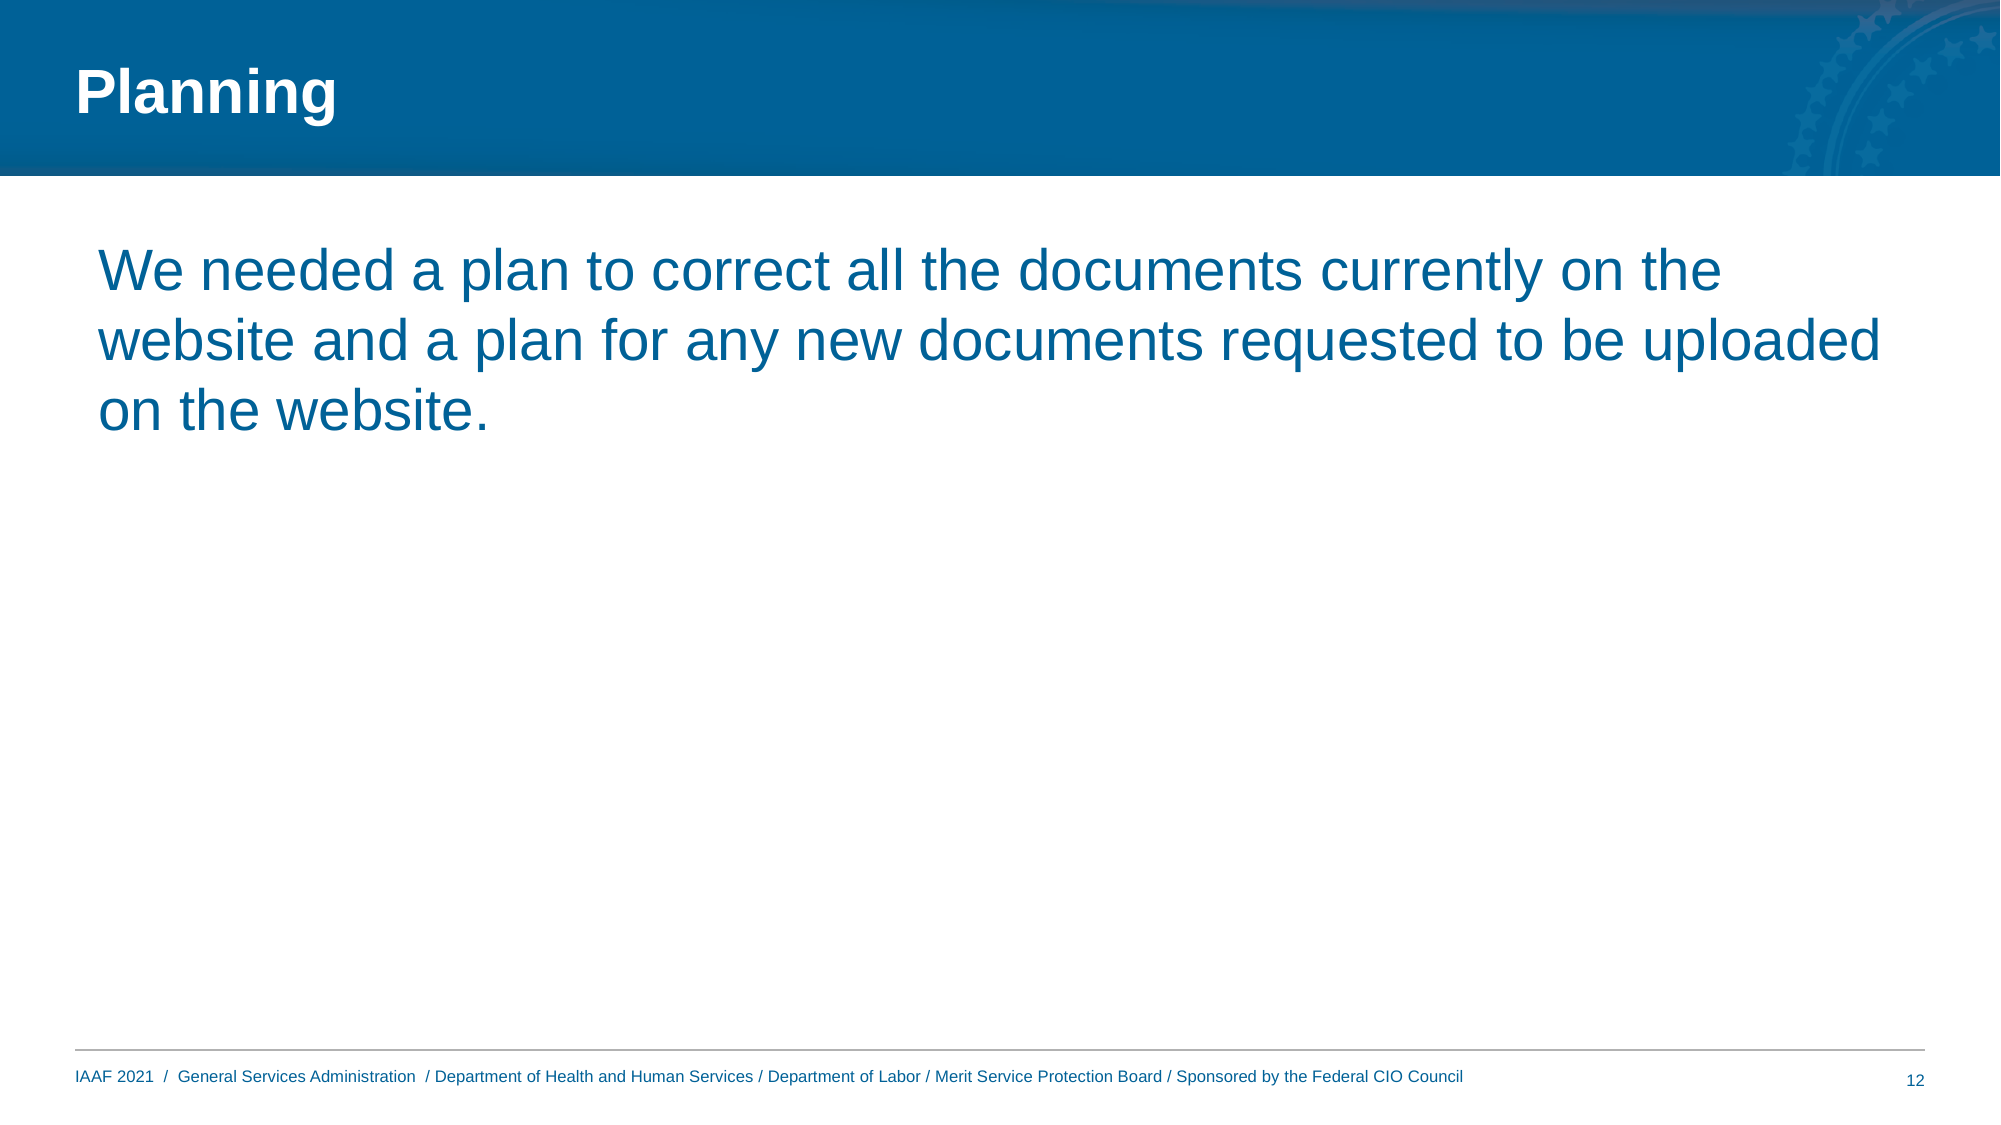

# Planning
We needed a plan to correct all the documents currently on the website and a plan for any new documents requested to be uploaded on the website.
12